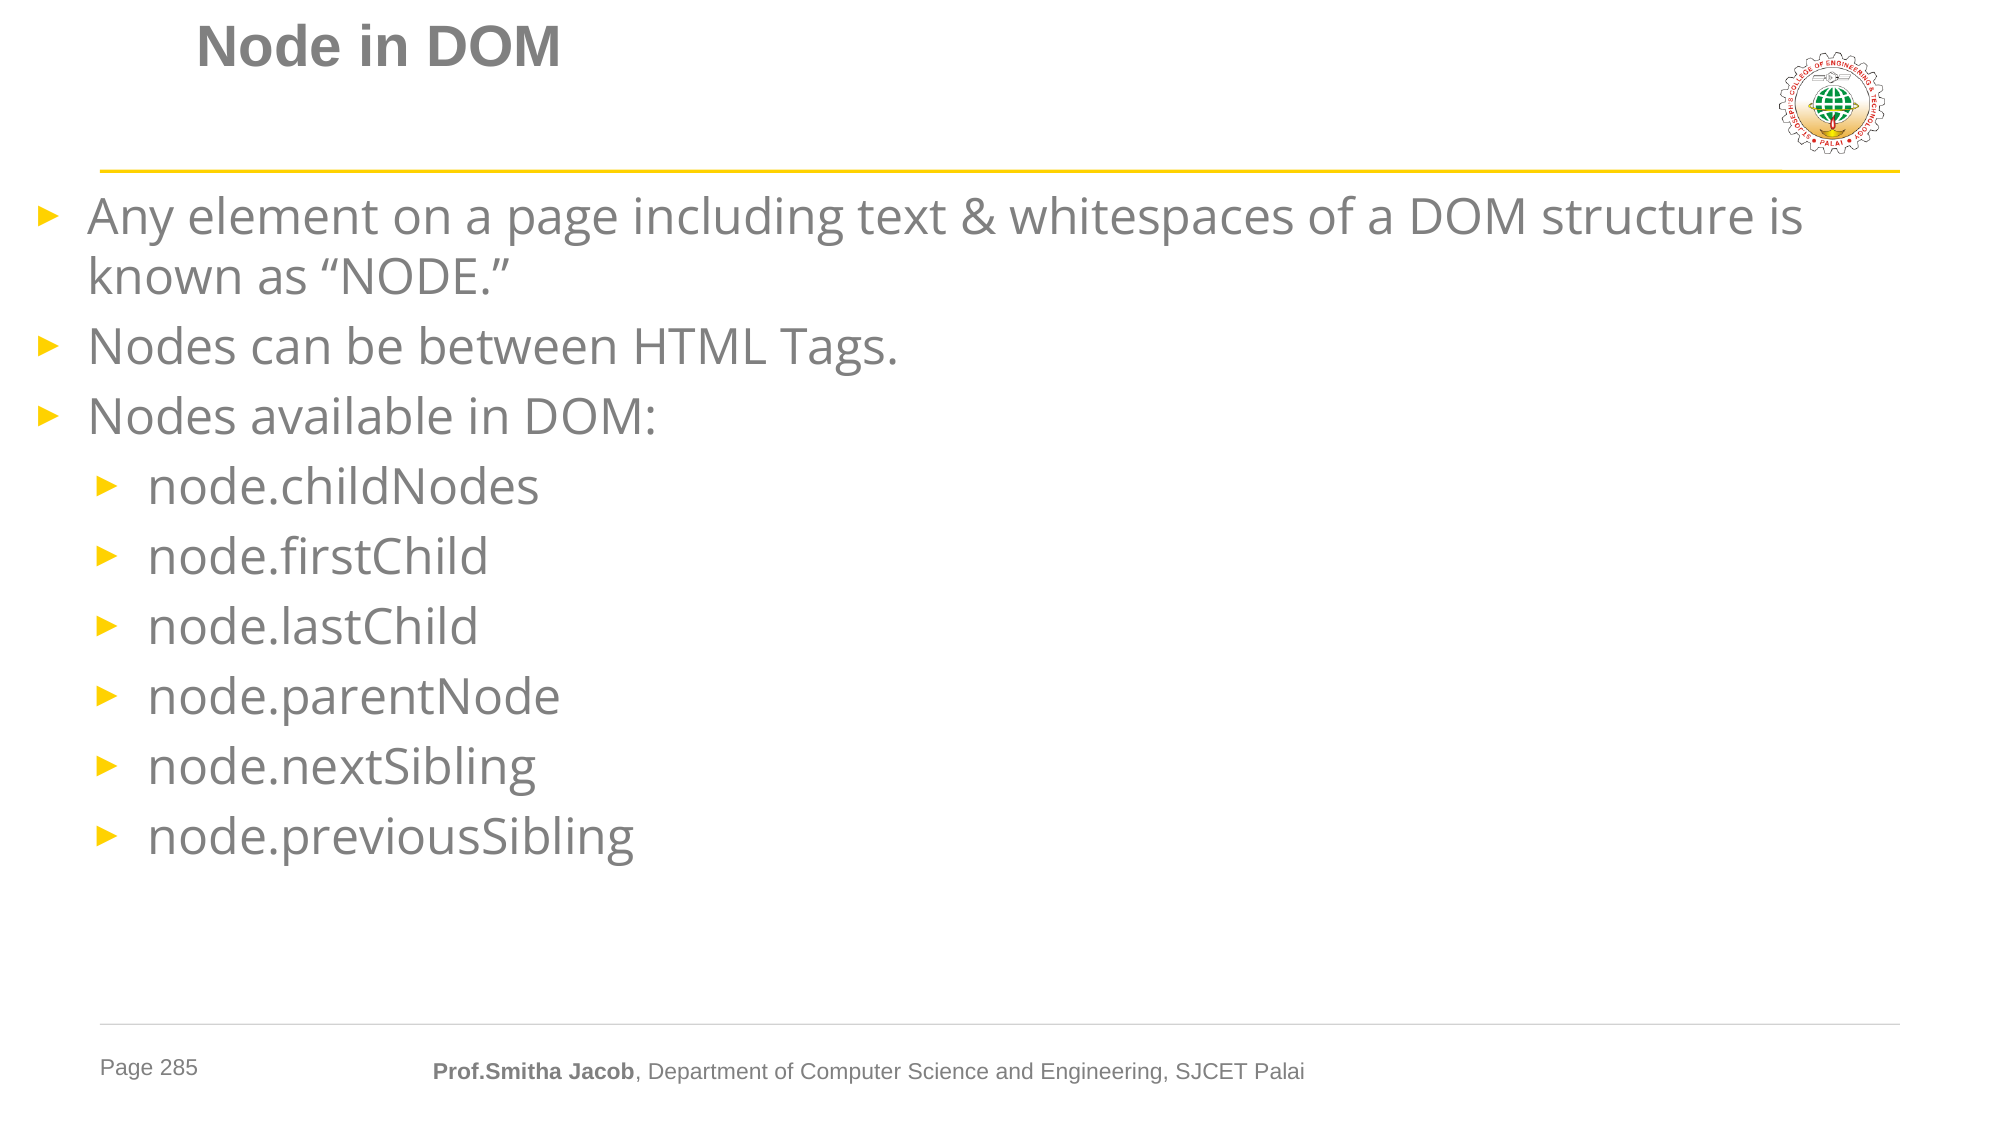

# Node in DOM
Any element on a page including text & whitespaces of a DOM structure is known as “NODE.”
Nodes can be between HTML Tags.
Nodes available in DOM:
node.childNodes
node.firstChild
node.lastChild
node.parentNode
node.nextSibling
node.previousSibling